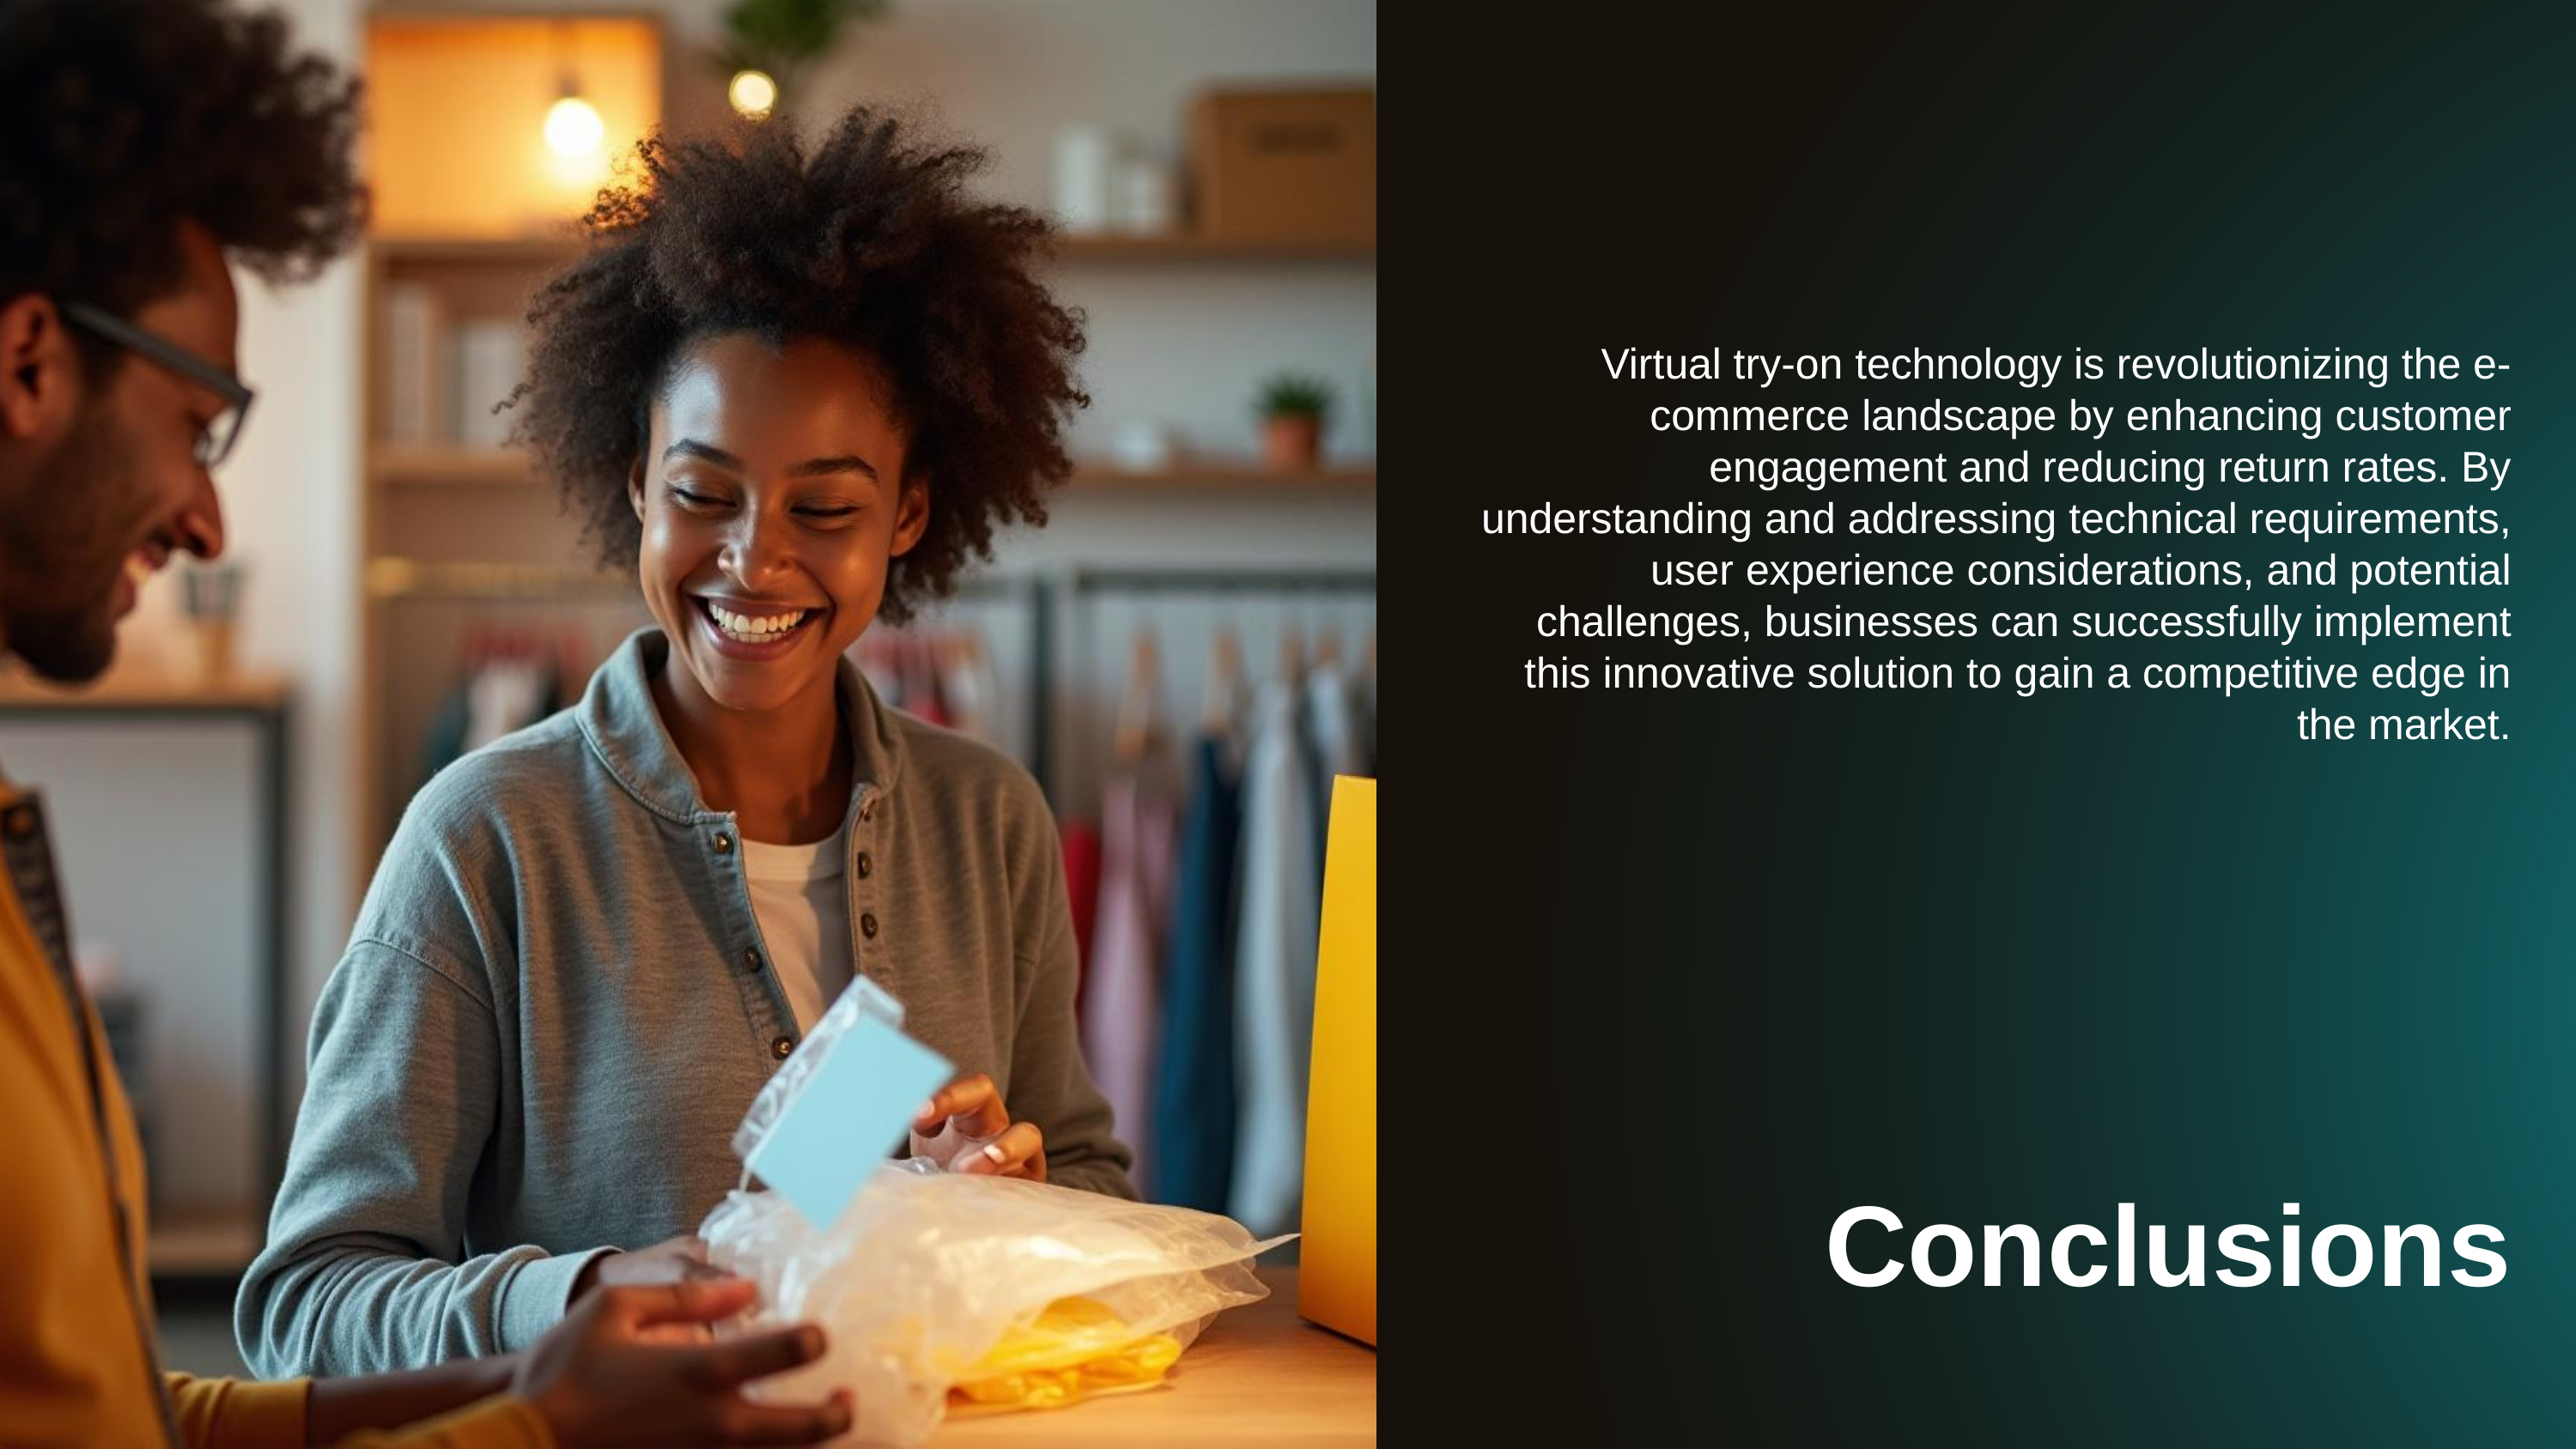

Virtual try-on technology is revolutionizing the e-commerce landscape by enhancing customer engagement and reducing return rates. By understanding and addressing technical requirements, user experience considerations, and potential challenges, businesses can successfully implement this innovative solution to gain a competitive edge in the market.

Conclusions